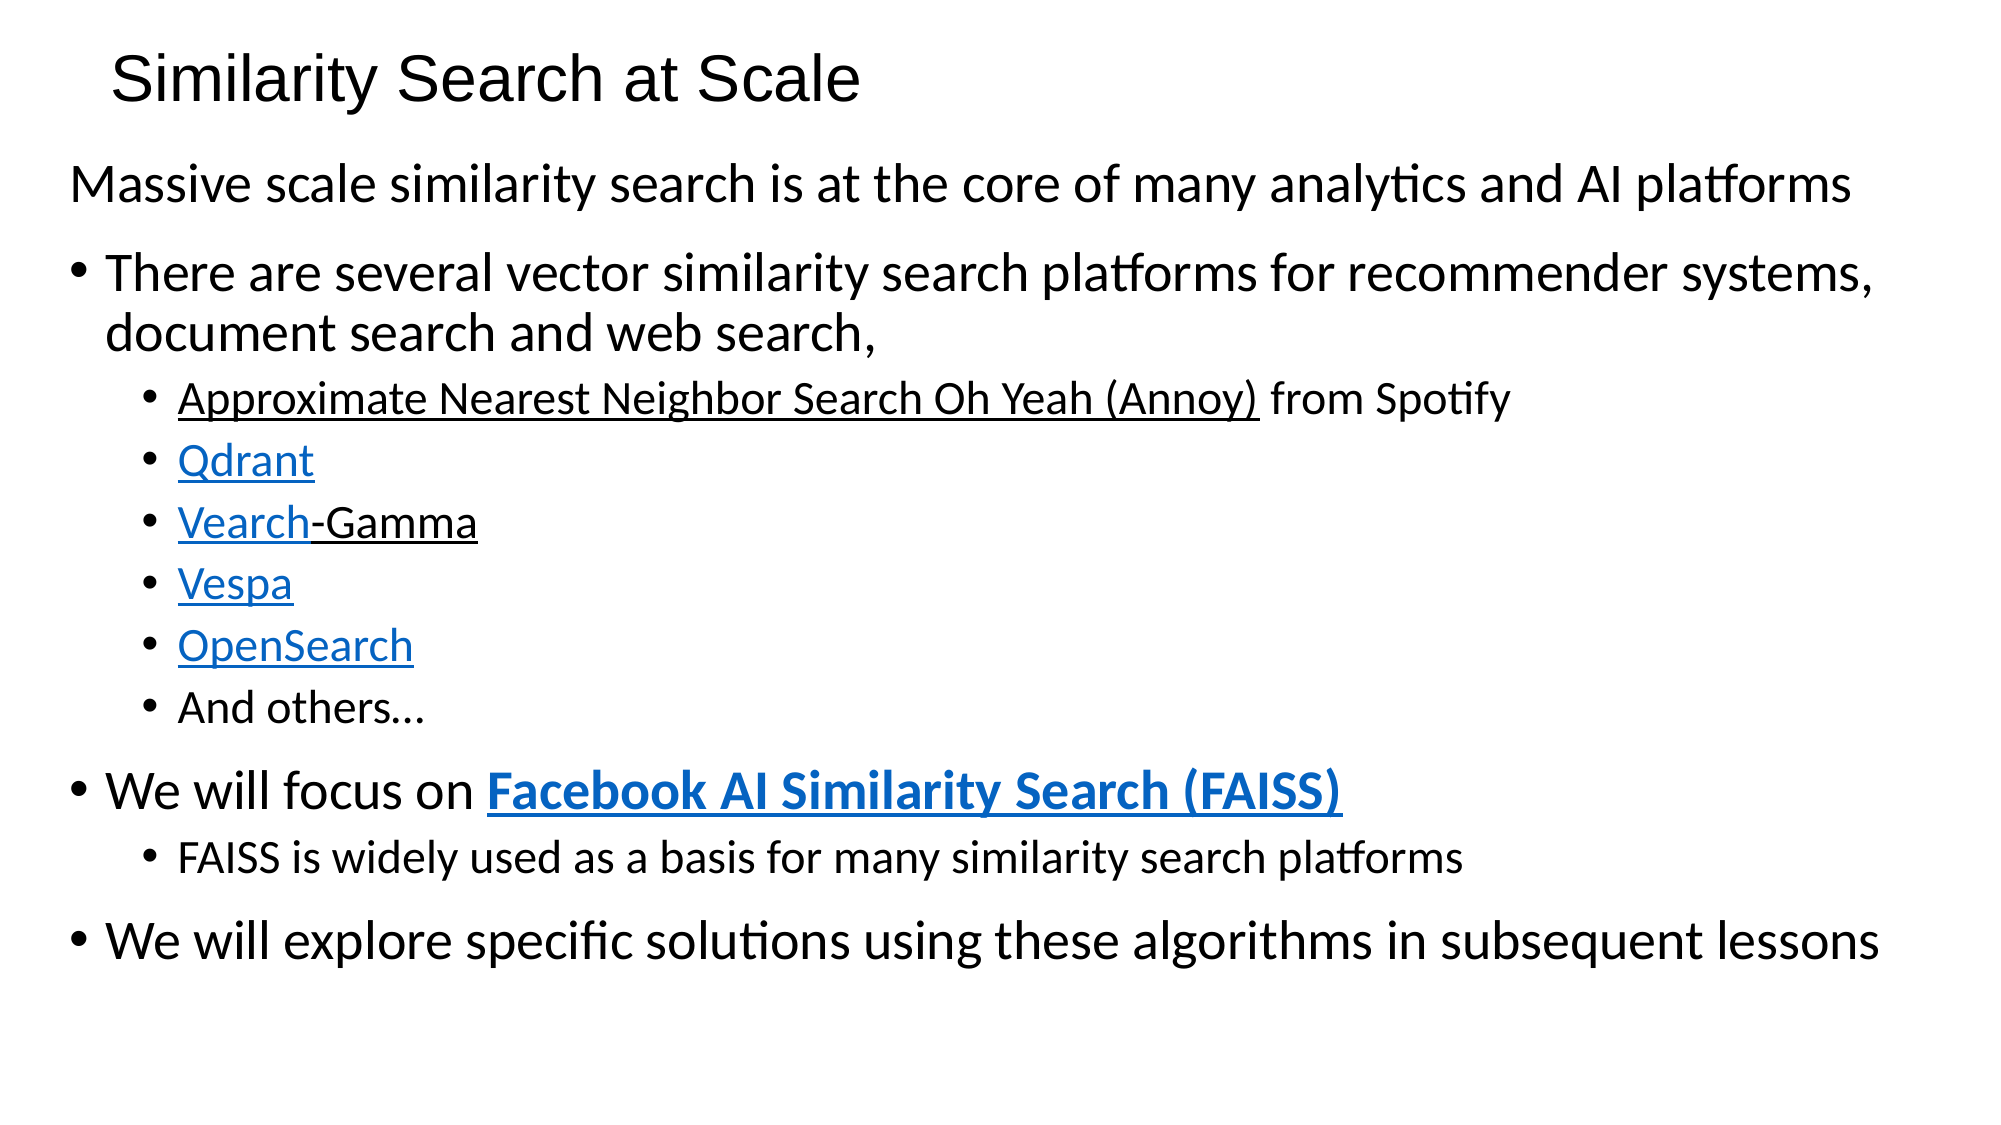

# Similarity Search at Scale
Massive scale similarity search is at the core of many analytics and AI platforms
There are several vector similarity search platforms for recommender systems, document search and web search,
Approximate Nearest Neighbor Search Oh Yeah (Annoy) from Spotify
Qdrant
Vearch-Gamma
Vespa
OpenSearch
And others…
We will focus on Facebook AI Similarity Search (FAISS)
FAISS is widely used as a basis for many similarity search platforms
We will explore specific solutions using these algorithms in subsequent lessons